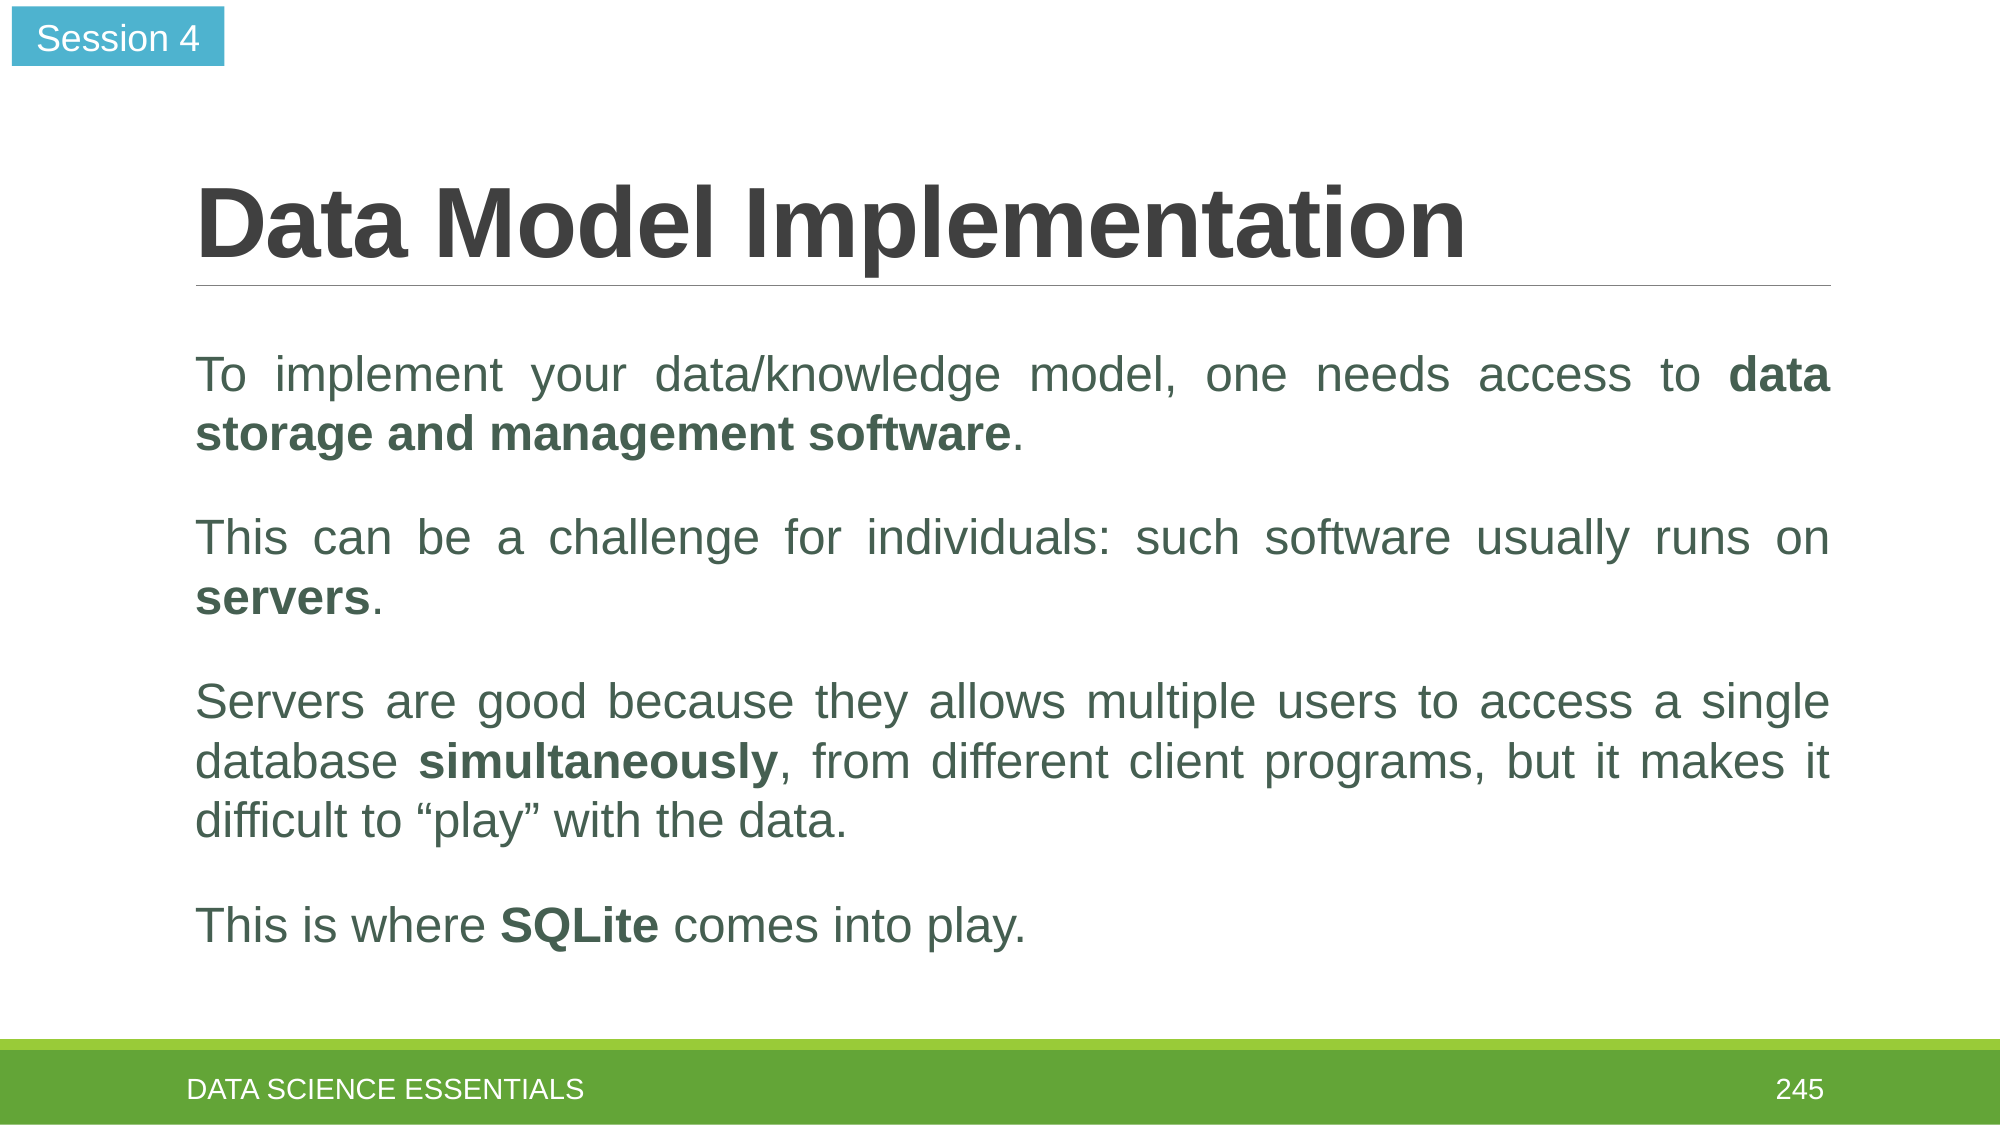

Session 4
# Data Model Implementation
To implement your data/knowledge model, one needs access to data storage and management software.
This can be a challenge for individuals: such software usually runs on servers.
Servers are good because they allows multiple users to access a single database simultaneously, from different client programs, but it makes it difficult to “play” with the data.
This is where SQLite comes into play.
DATA SCIENCE ESSENTIALS
245